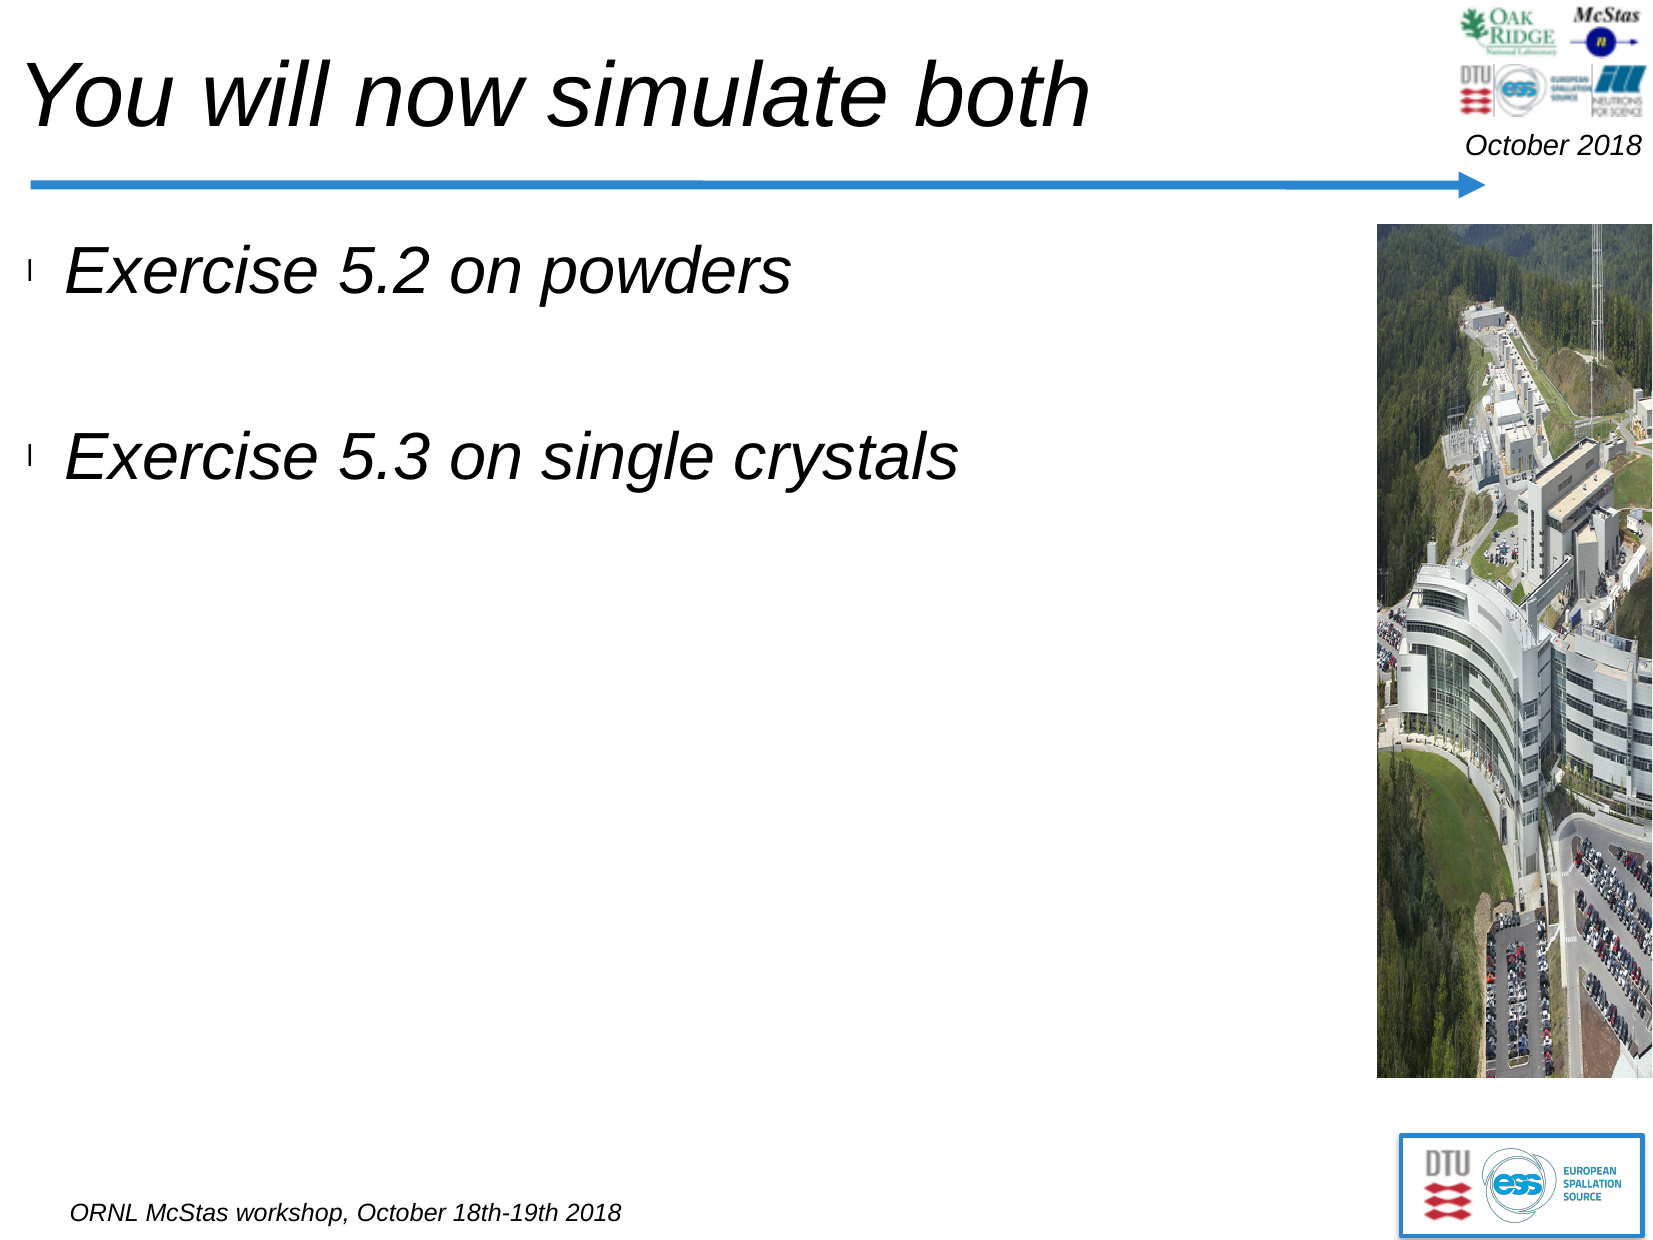

# You will now simulate both
Exercise 5.2 on powders

Exercise 5.3 on single crystals
2